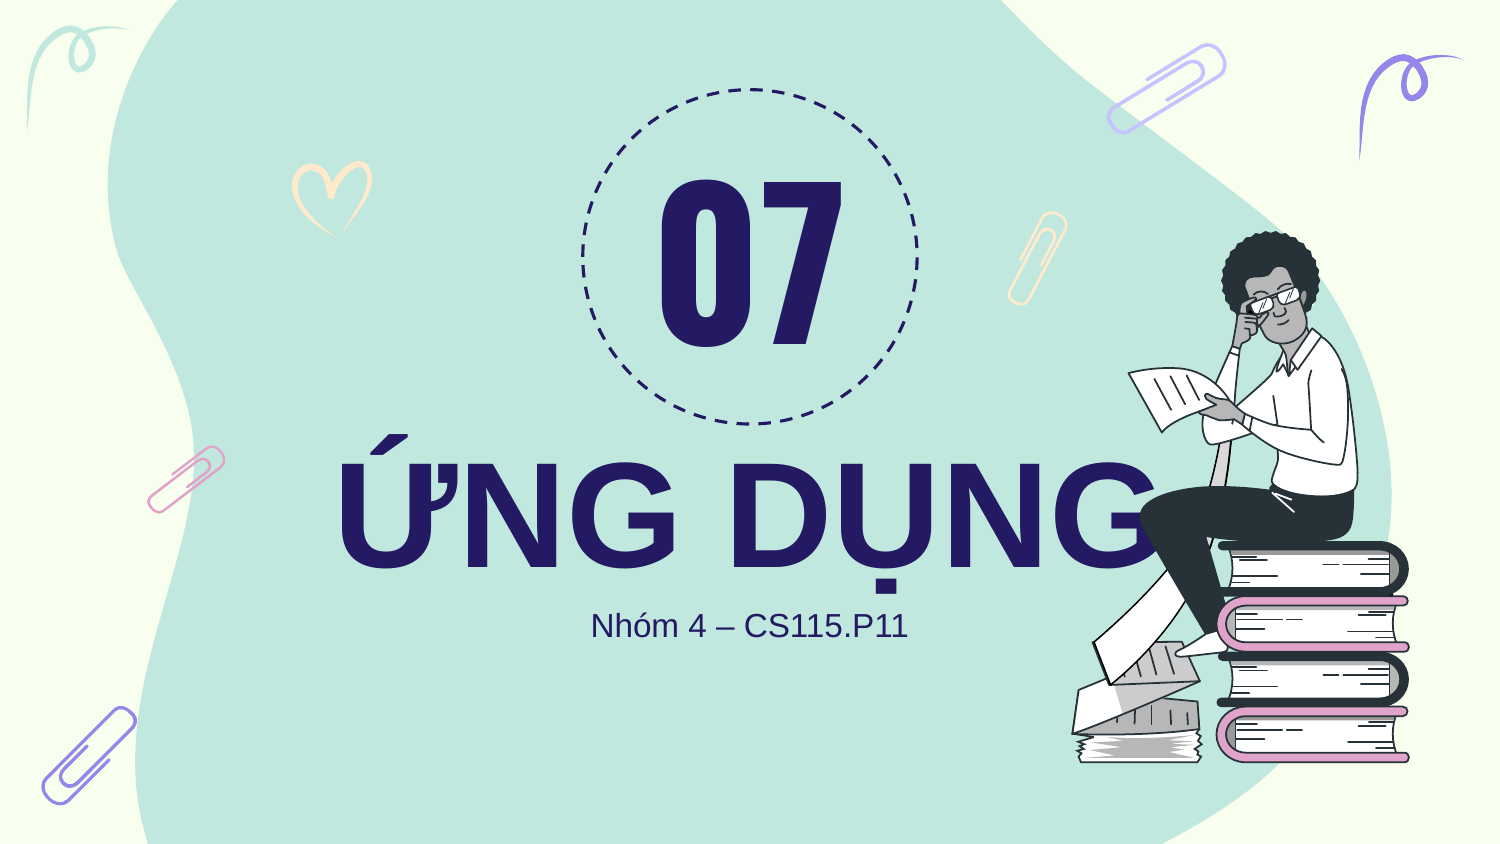

07

# ỨNG DỤNG
Nhóm 4 – CS115.P11